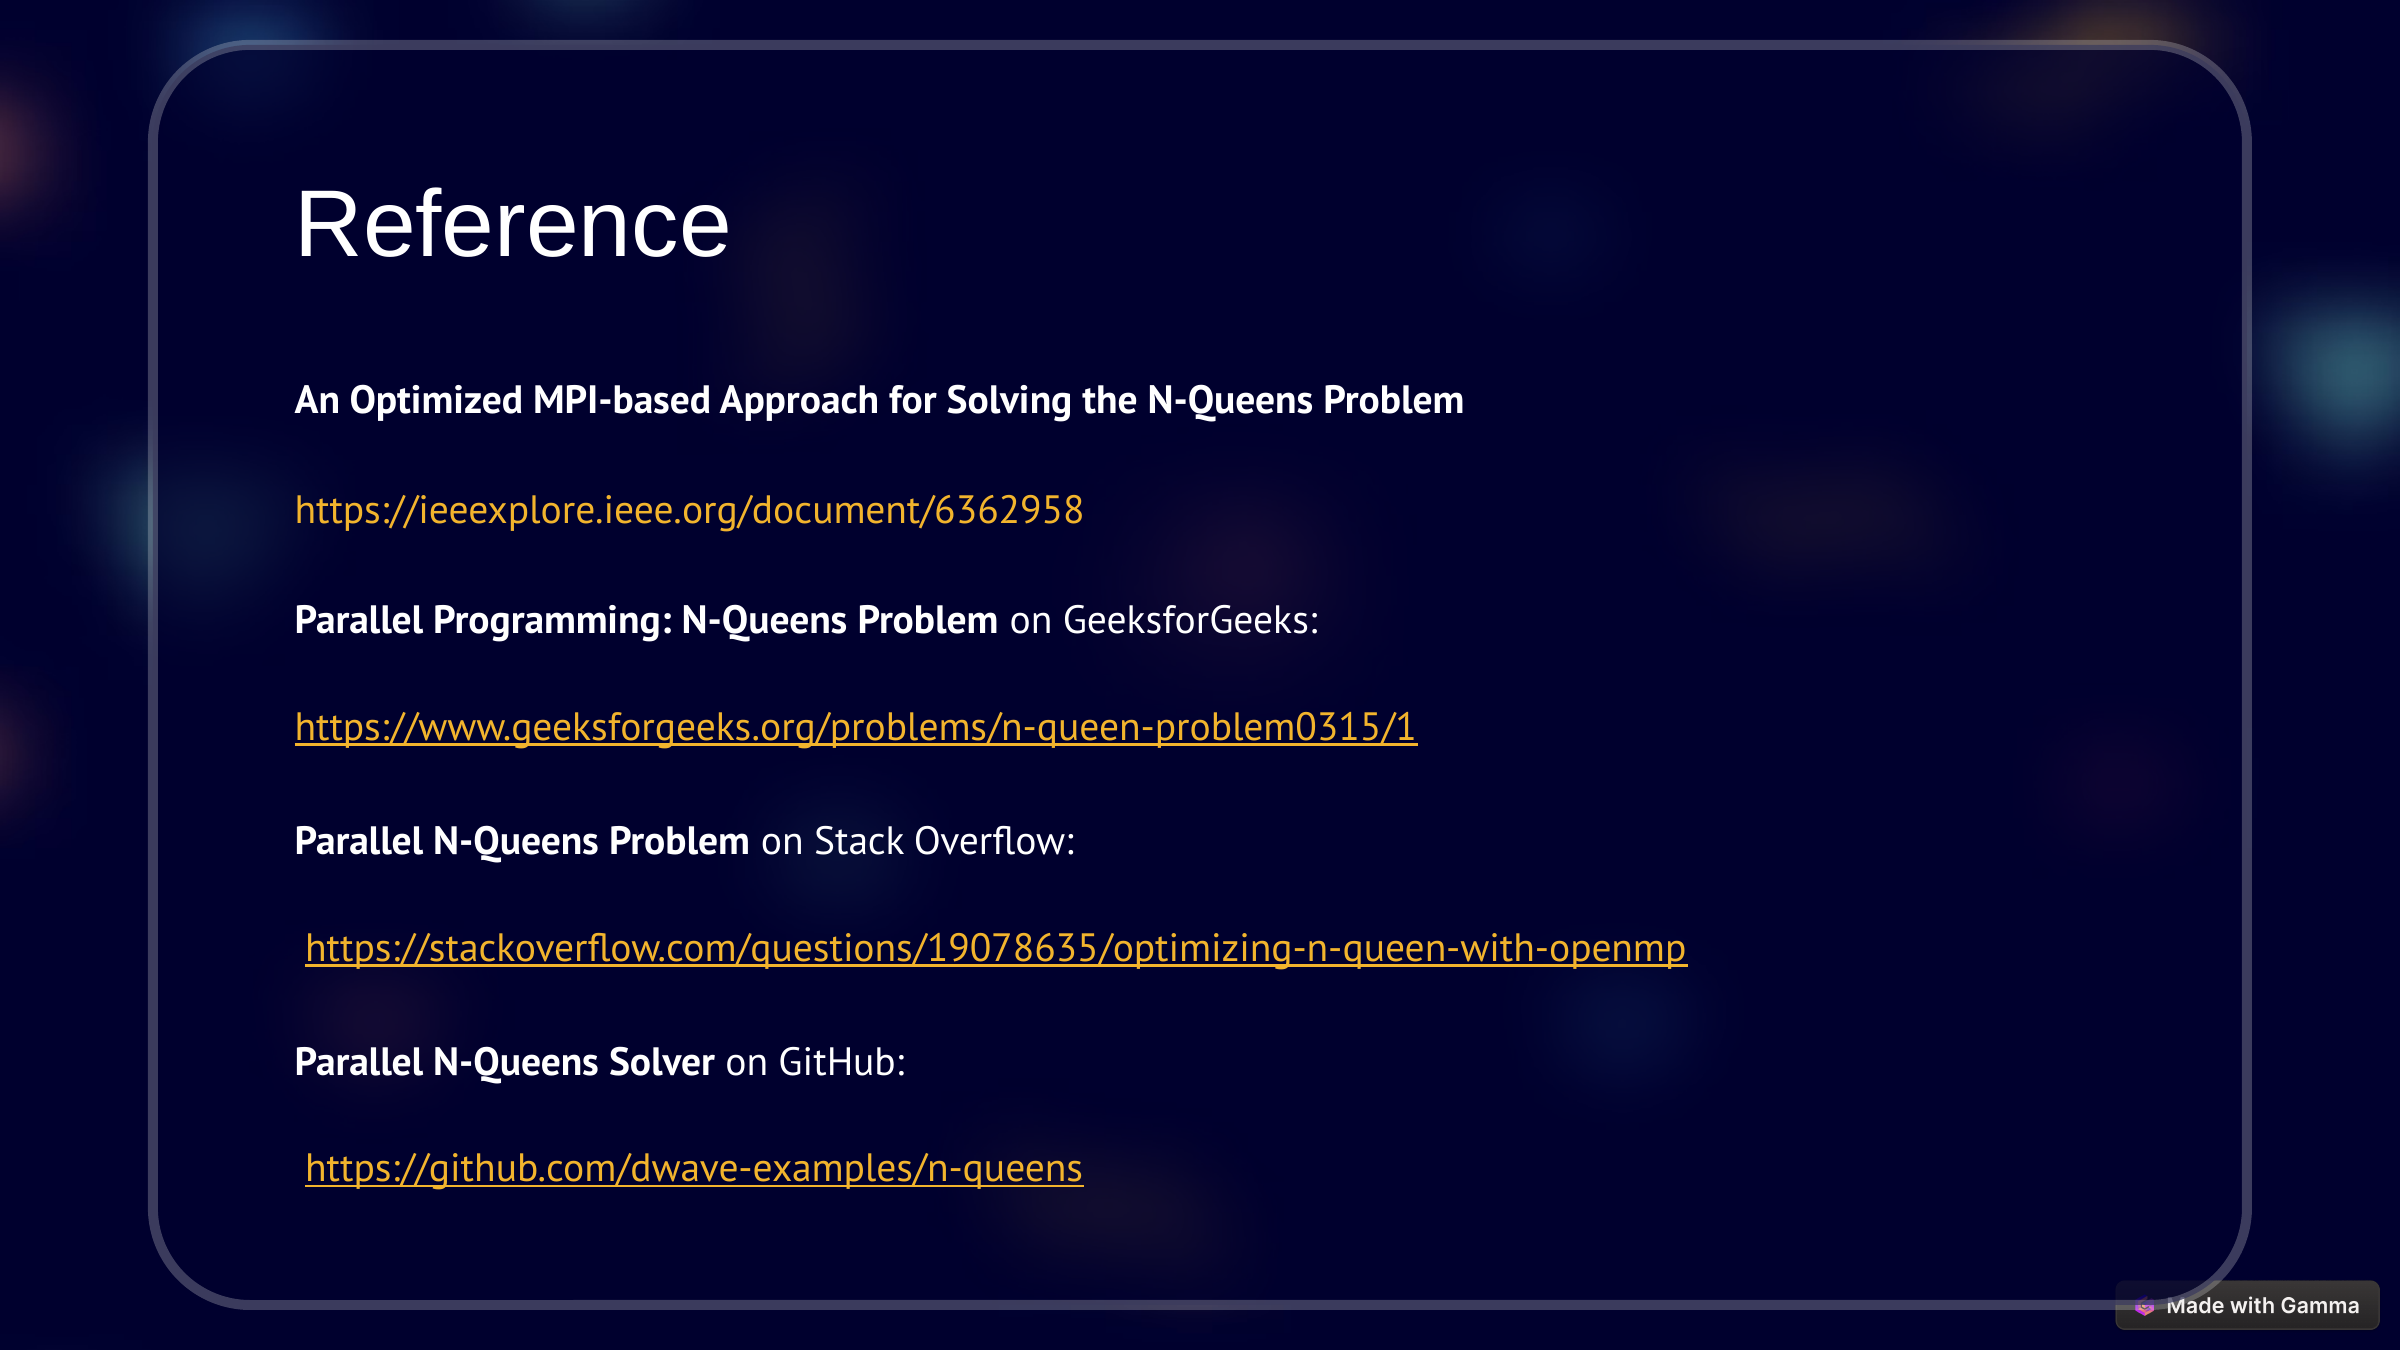

Reference
An Optimized MPI-based Approach for Solving the N-Queens Problem
https://ieeexplore.ieee.org/document/6362958
Parallel Programming: N-Queens Problem on GeeksforGeeks:
https://www.geeksforgeeks.org/problems/n-queen-problem0315/1
Parallel N-Queens Problem on Stack Overflow:
 https://stackoverflow.com/questions/19078635/optimizing-n-queen-with-openmp
Parallel N-Queens Solver on GitHub:
 https://github.com/dwave-examples/n-queens